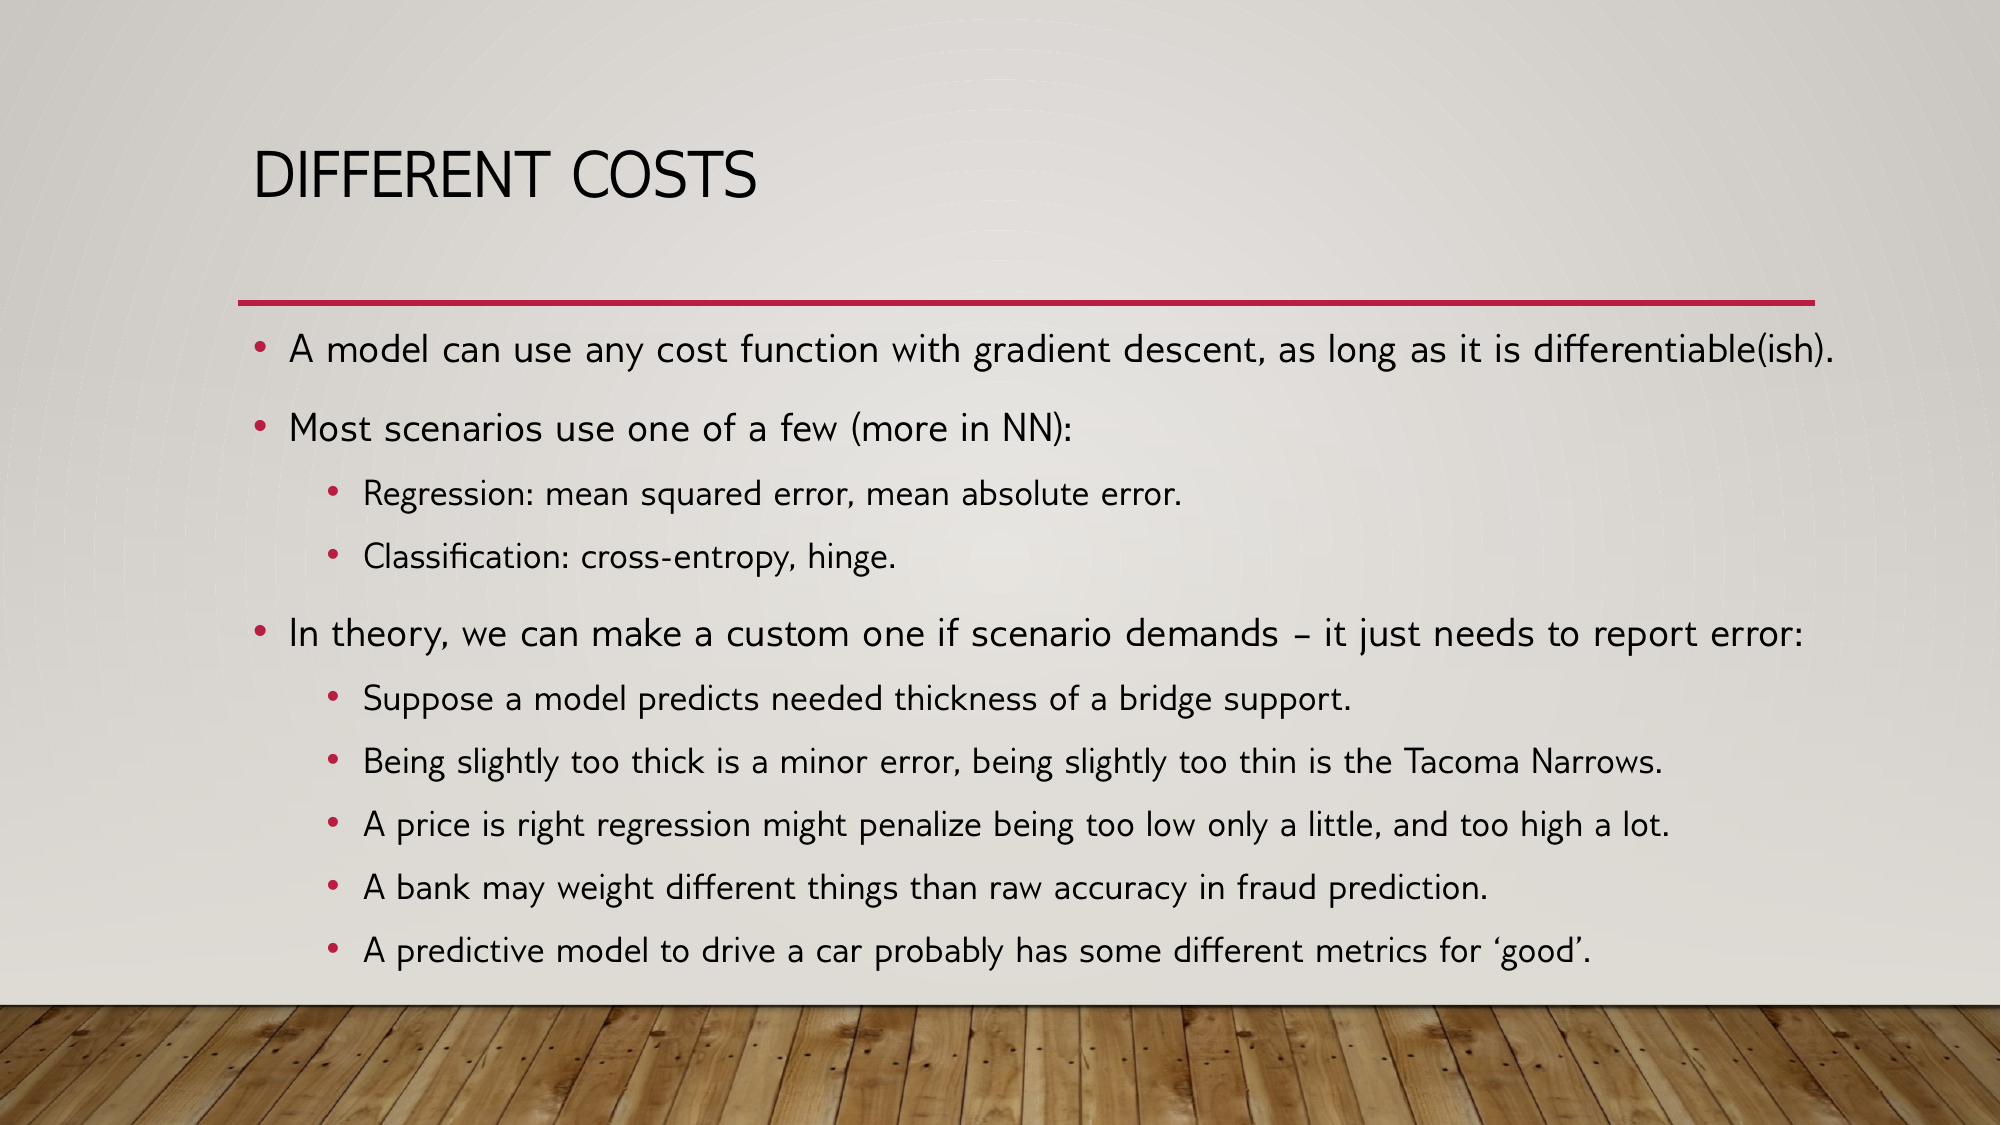

# Different Costs
A model can use any cost function with gradient descent, as long as it is differentiable(ish).
Most scenarios use one of a few (more in NN):
Regression: mean squared error, mean absolute error.
Classification: cross-entropy, hinge.
In theory, we can make a custom one if scenario demands – it just needs to report error:
Suppose a model predicts needed thickness of a bridge support.
Being slightly too thick is a minor error, being slightly too thin is the Tacoma Narrows.
A price is right regression might penalize being too low only a little, and too high a lot.
A bank may weight different things than raw accuracy in fraud prediction.
A predictive model to drive a car probably has some different metrics for ‘good’.